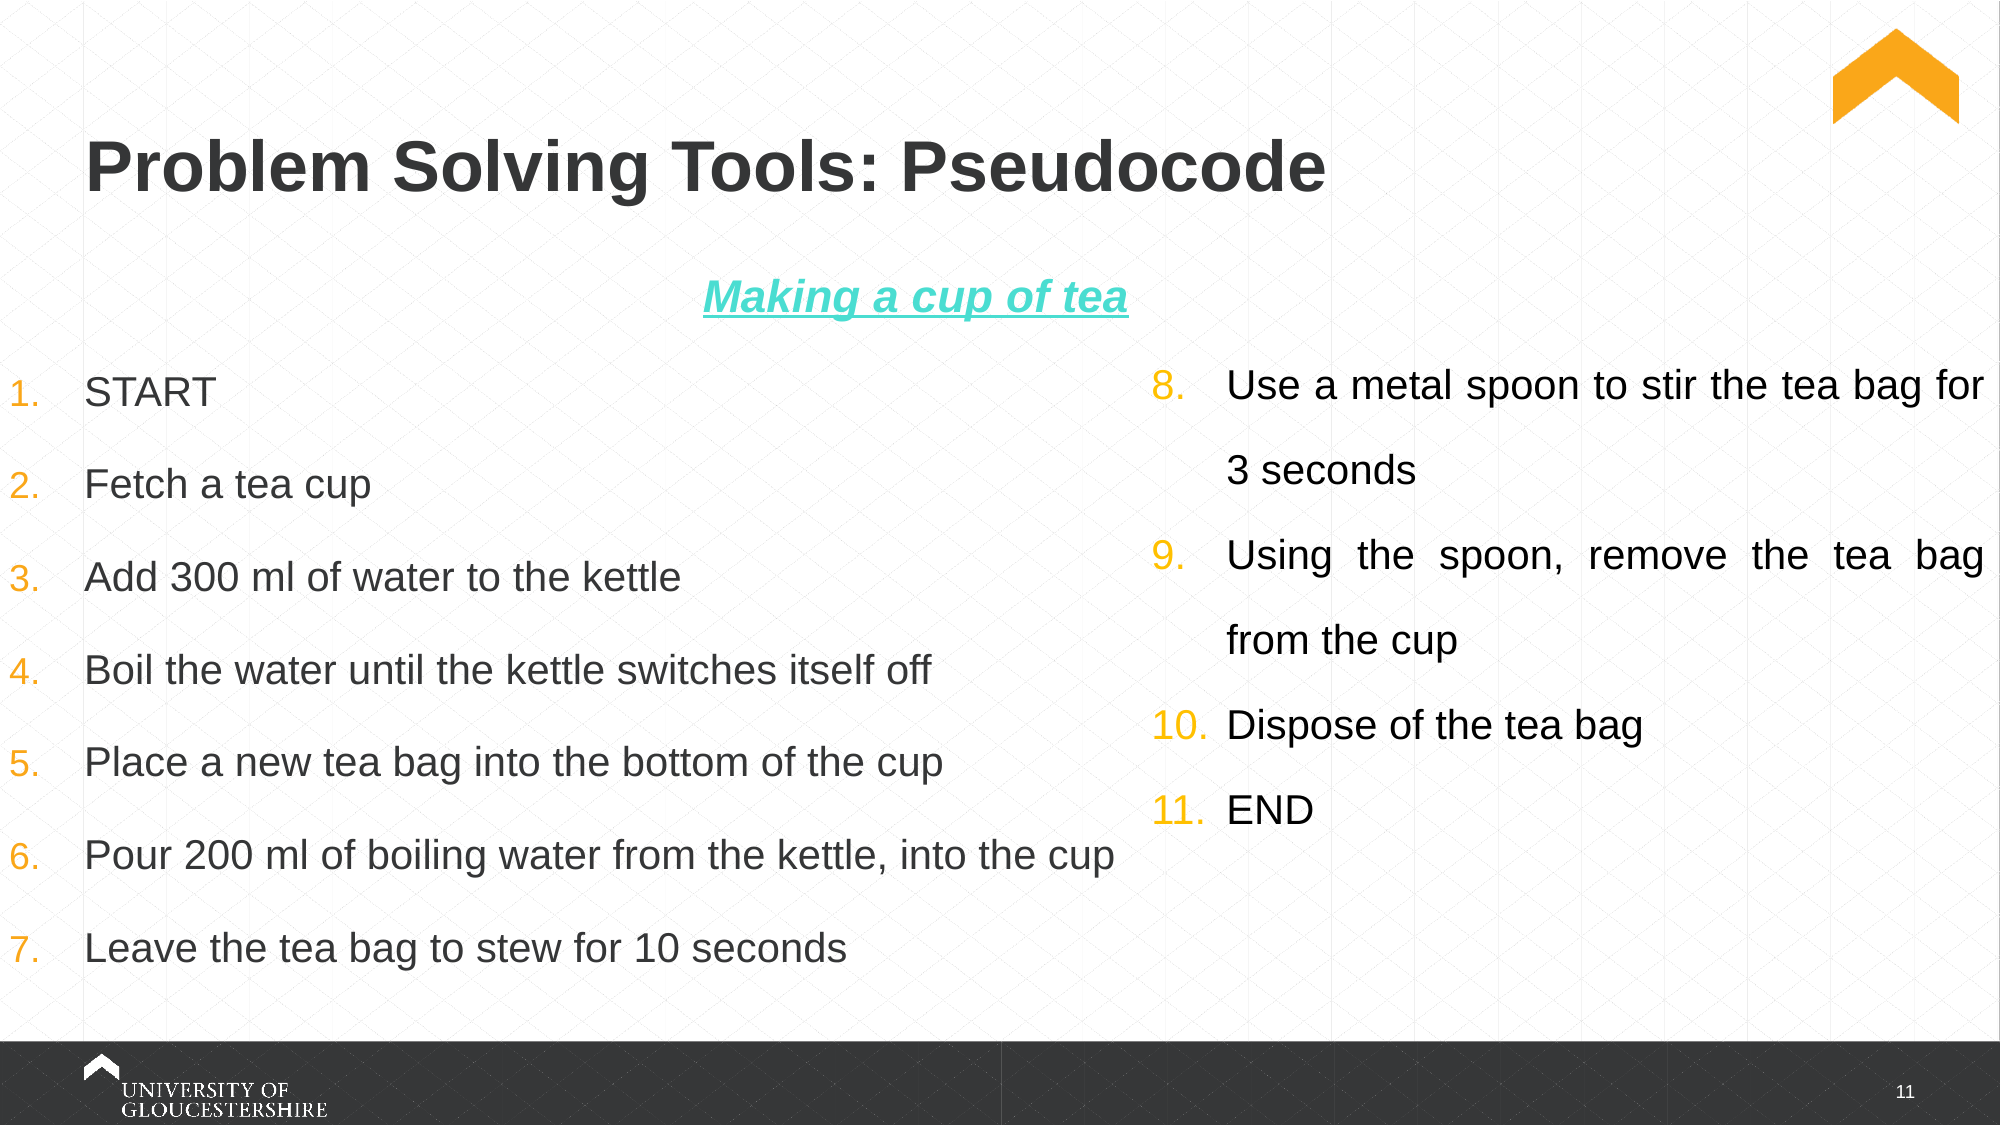

# Problem Solving Tools: Pseudocode
                                                         Making a cup of tea
START
Fetch a tea cup
Add 300 ml of water to the kettle
Boil the water until the kettle switches itself off
Place a new tea bag into the bottom of the cup
Pour 200 ml of boiling water from the kettle, into the cup
Leave the tea bag to stew for 10 seconds

Use a metal spoon to stir the tea bag for 3 seconds
Using the spoon, remove the tea bag from the cup
Dispose of the tea bag
END